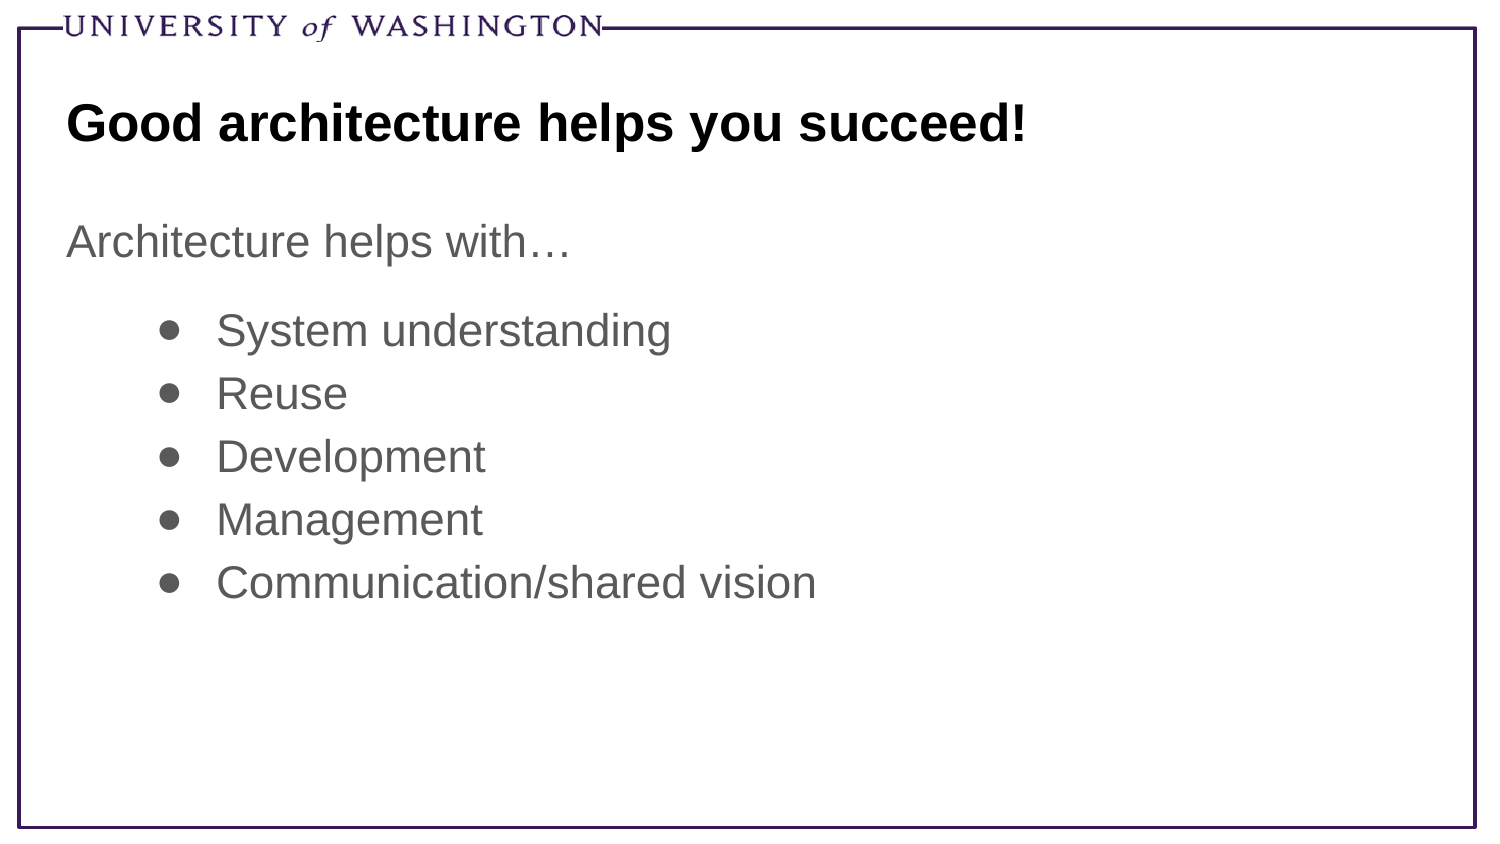

# Good architecture helps you succeed!
Architecture helps with…
System understanding
Reuse
Development
Management
Communication/shared vision